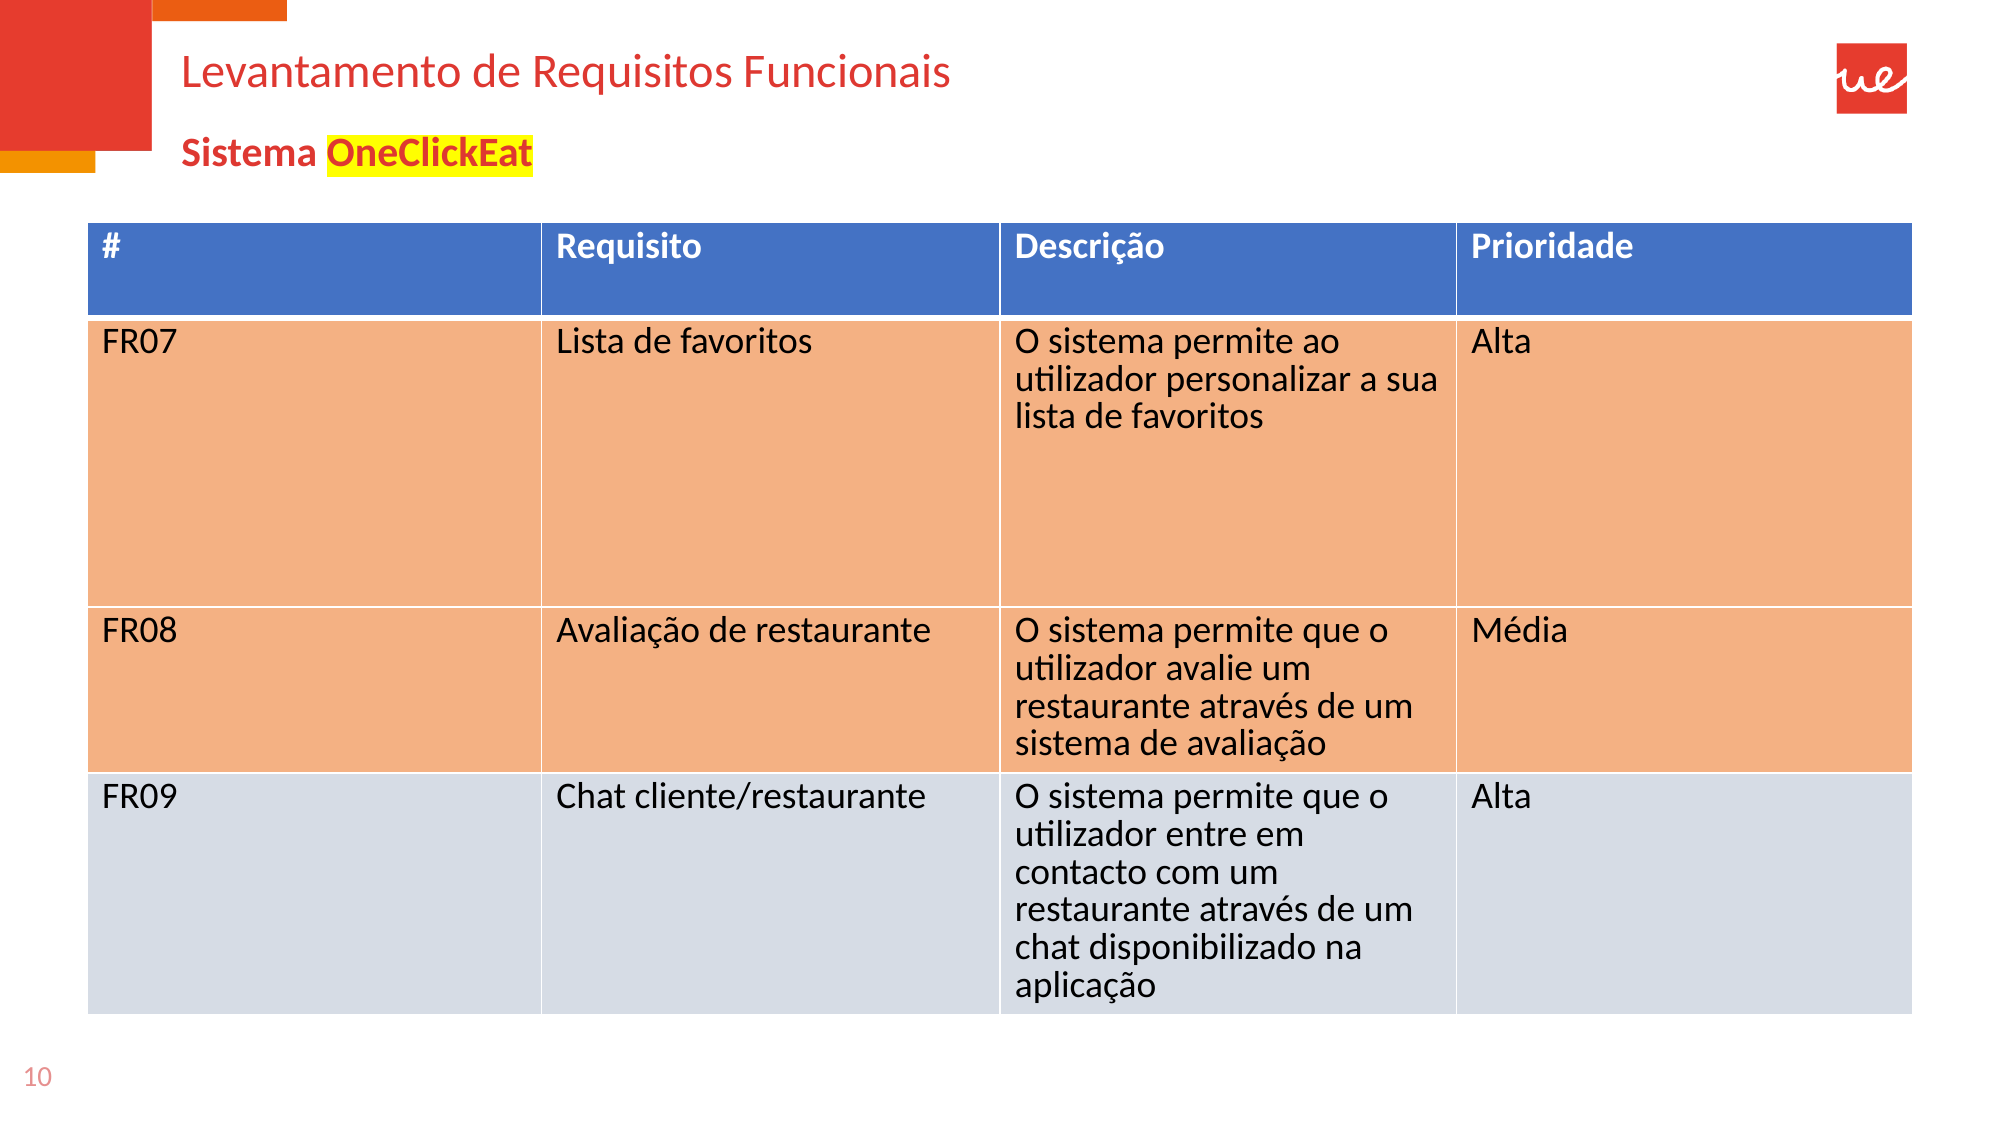

# Levantamento de Requisitos Funcionais
Sistema OneClickEat
| # | Requisito | Descrição | Prioridade |
| --- | --- | --- | --- |
| FR07 | Lista de favoritos | O sistema permite ao utilizador personalizar a sua lista de favoritos | Alta |
| FR08 | Avaliação de restaurante | O sistema permite que o utilizador avalie um restaurante através de um sistema de avaliação | Média |
| FR09 | Chat cliente/restaurante | O sistema permite que o utilizador entre em contacto com um restaurante através de um chat disponibilizado na aplicação | Alta |
10